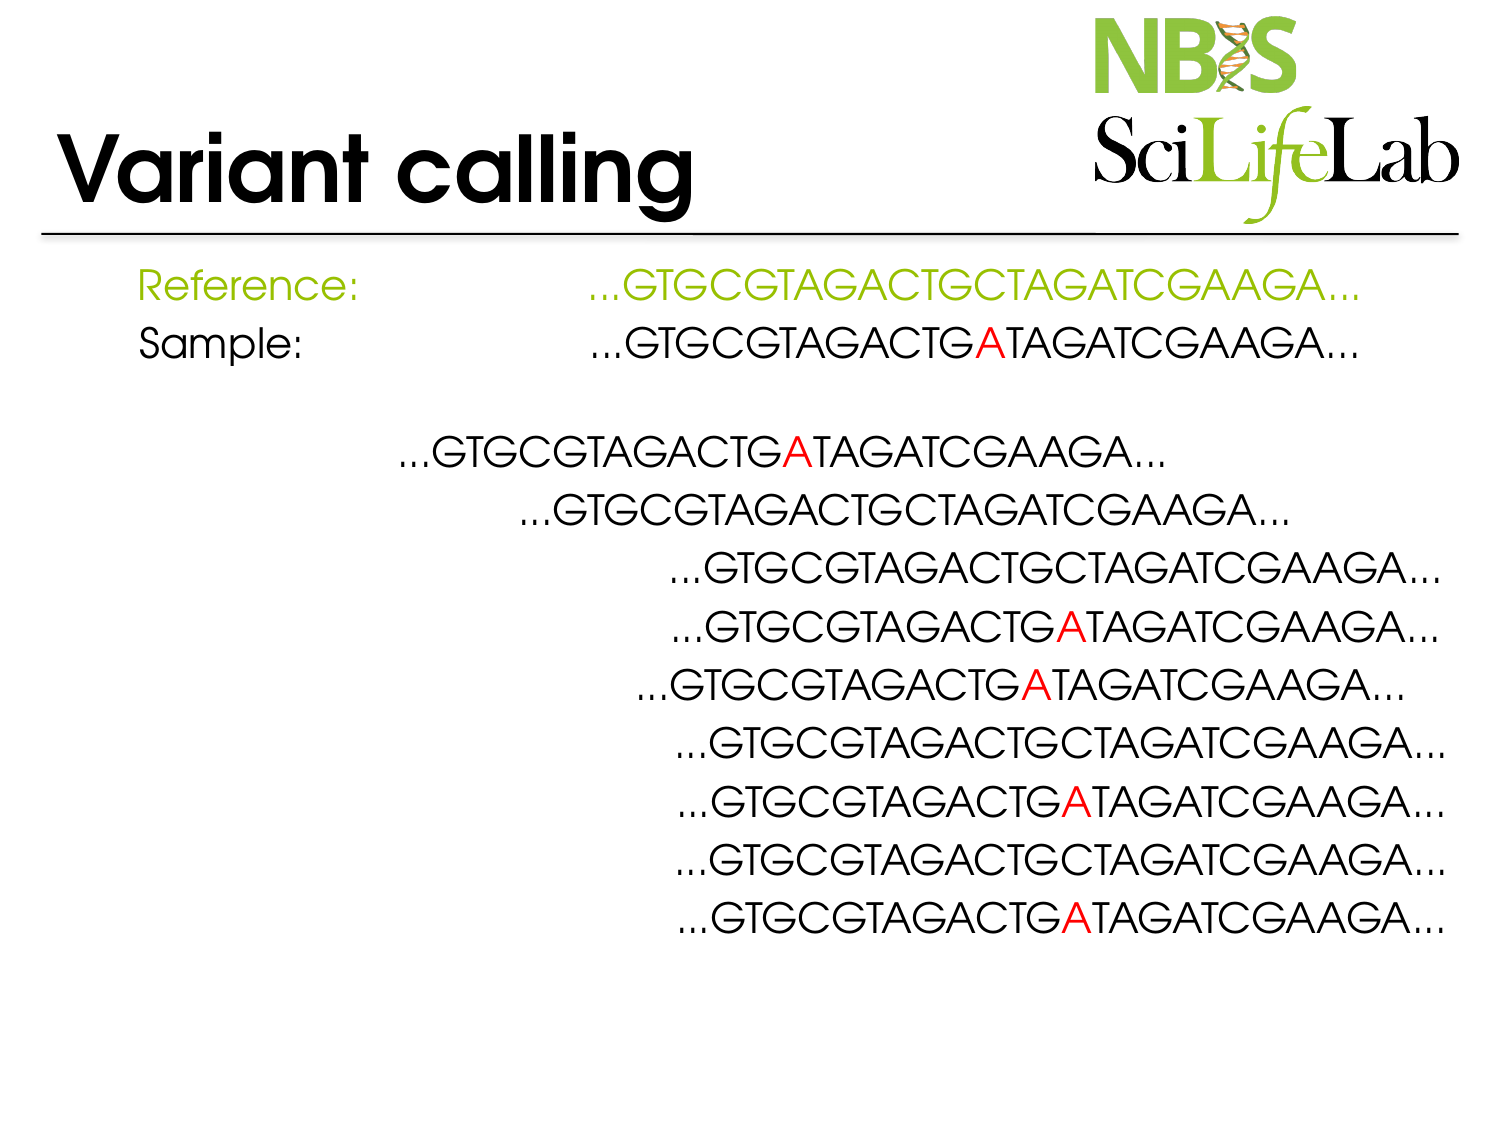

# Variant calling
Reference:		...GTGCGTAGACTGCTAGATCGAAGA...
Sample:		...GTGCGTAGACTGATAGATCGAAGA...
				...GTGCGTAGACTGATAGATCGAAGA...
                           ...GTGCGTAGACTGCTAGATCGAAGA...
			  	 ...GTGCGTAGACTGCTAGATCGAAGA...
				 ...GTGCGTAGACTGATAGATCGAAGA...
			        ...GTGCGTAGACTGATAGATCGAAGA...
				  ...GTGCGTAGACTGCTAGATCGAAGA...
				  ...GTGCGTAGACTGATAGATCGAAGA...
				  ...GTGCGTAGACTGCTAGATCGAAGA...
				  ...GTGCGTAGACTGATAGATCGAAGA...